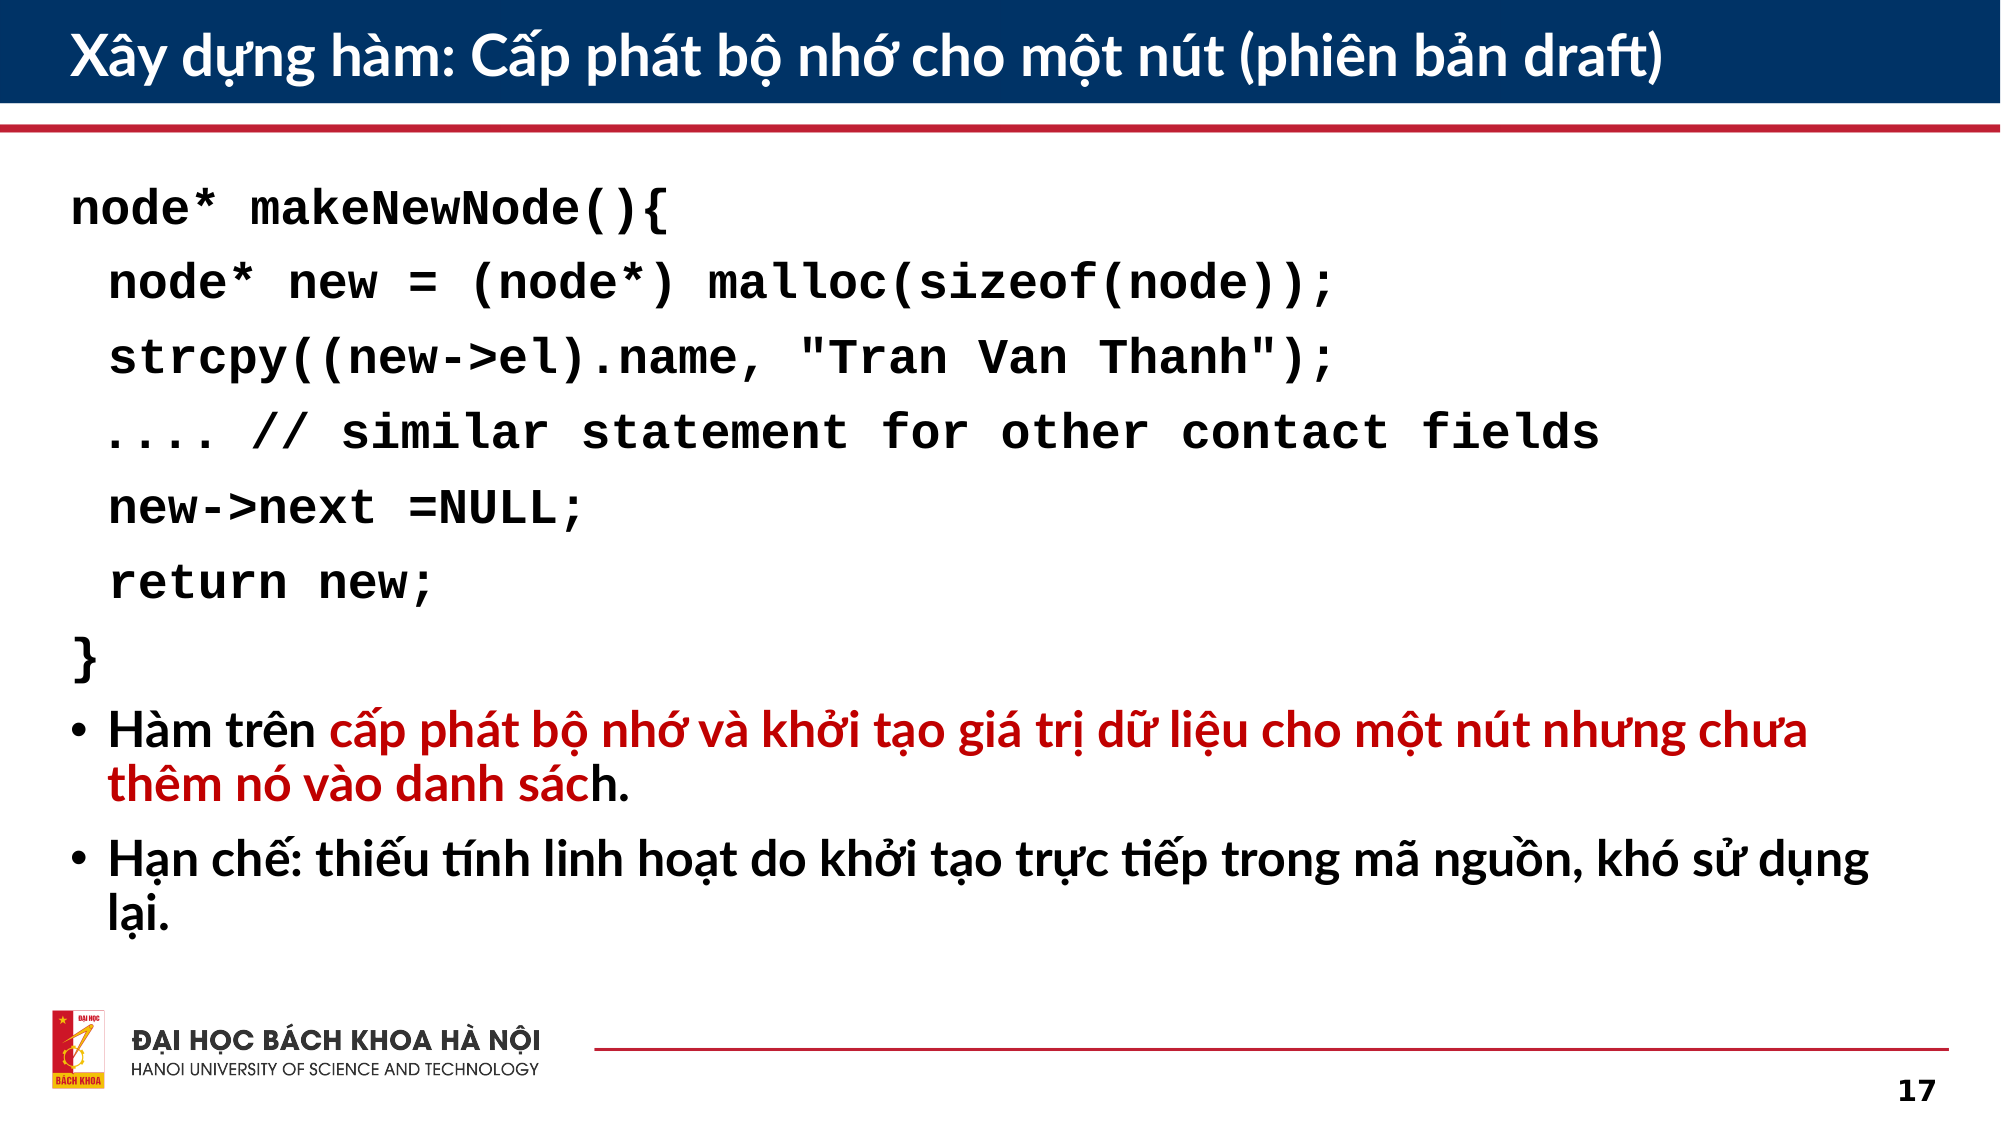

# Xây dựng hàm: Cấp phát bộ nhớ cho một nút (phiên bản draft)
node* makeNewNode(){
	node* new = (node*) malloc(sizeof(node));
	strcpy((new->el).name, "Tran Van Thanh");
 .... // similar statement for other contact fields
	new->next =NULL;
	return new;
}
Hàm trên cấp phát bộ nhớ và khởi tạo giá trị dữ liệu cho một nút nhưng chưa thêm nó vào danh sách.
Hạn chế: thiếu tính linh hoạt do khởi tạo trực tiếp trong mã nguồn, khó sử dụng lại.

17